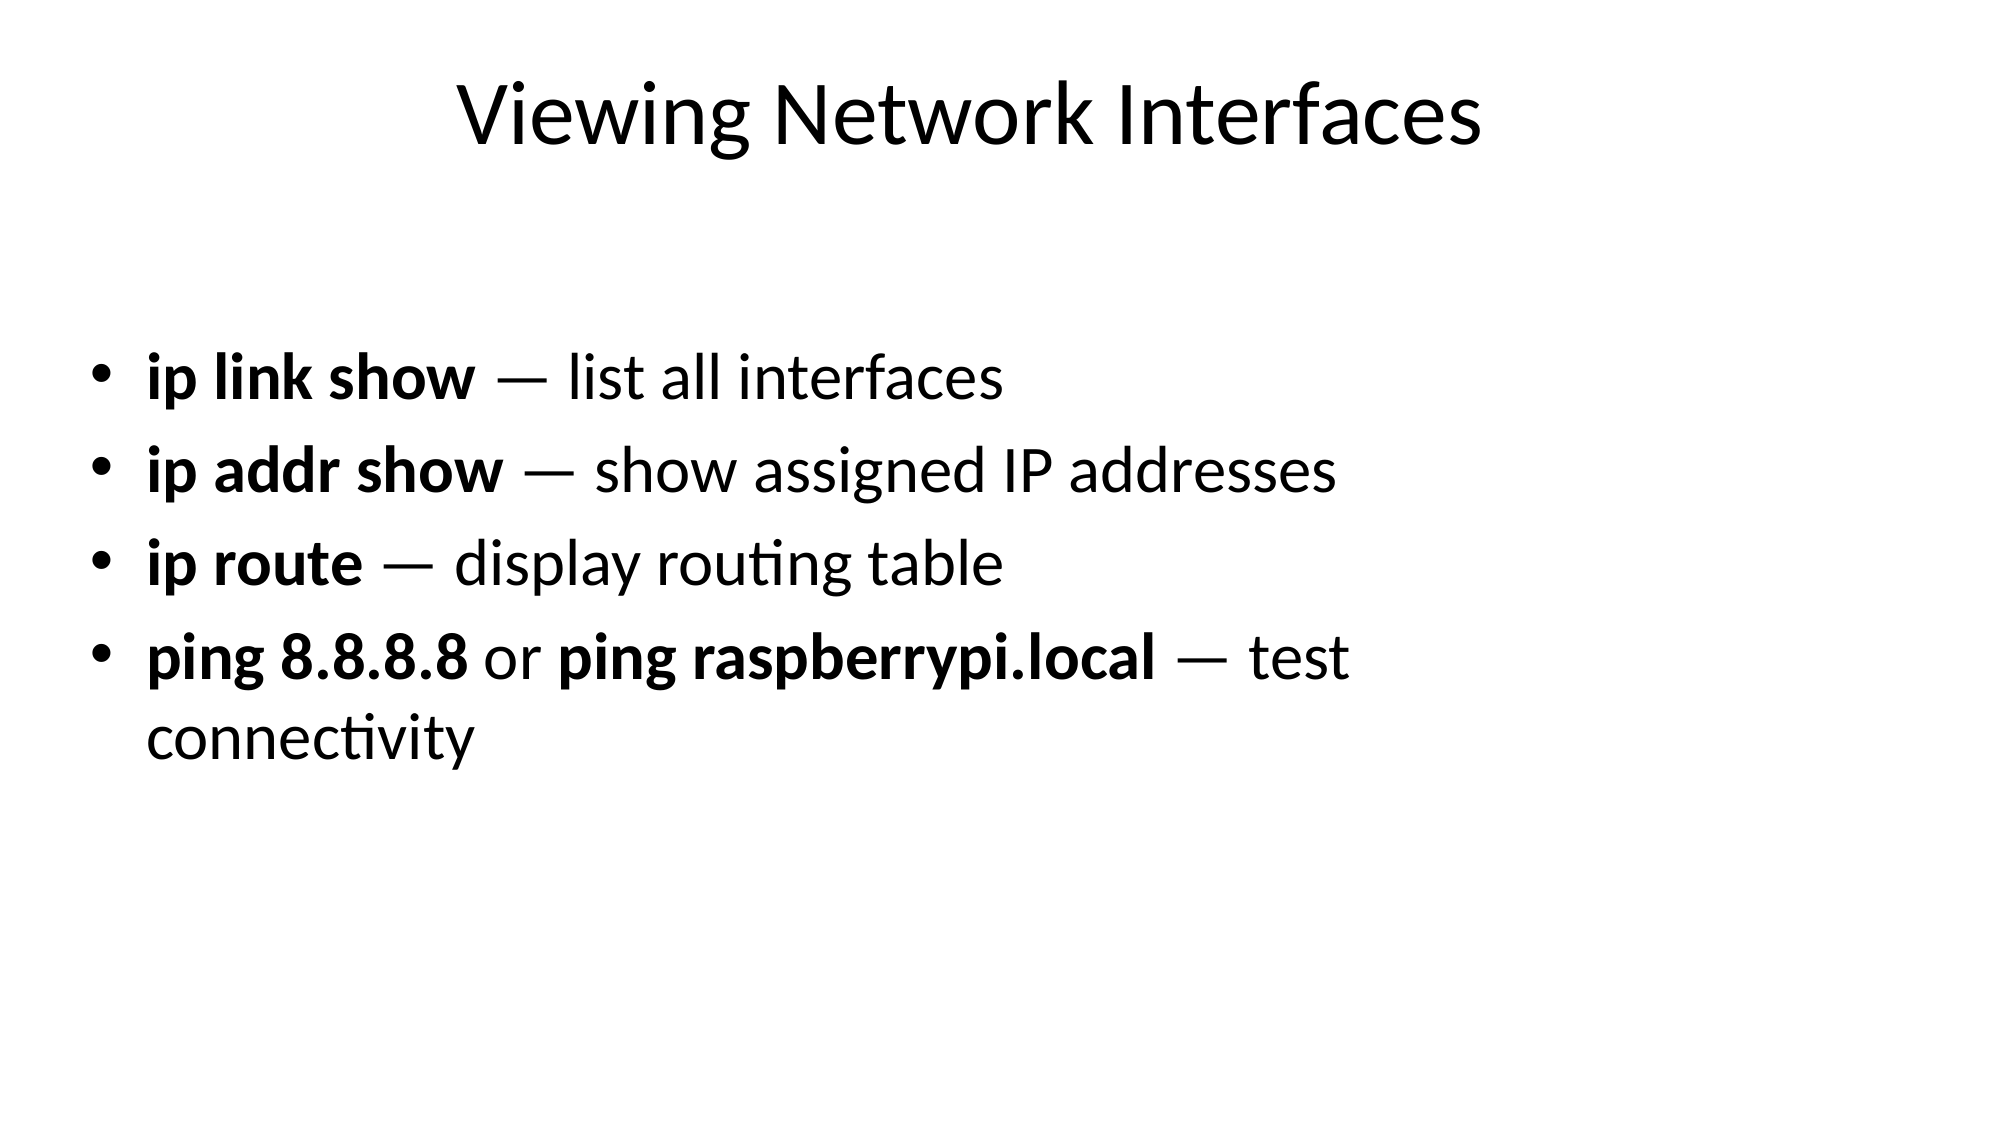

Viewing Network Interfaces

ip link show — list all interfaces
ip addr show — show assigned IP addresses
ip route — display routing table
ping 8.8.8.8 or ping raspberrypi.local — test connectivity